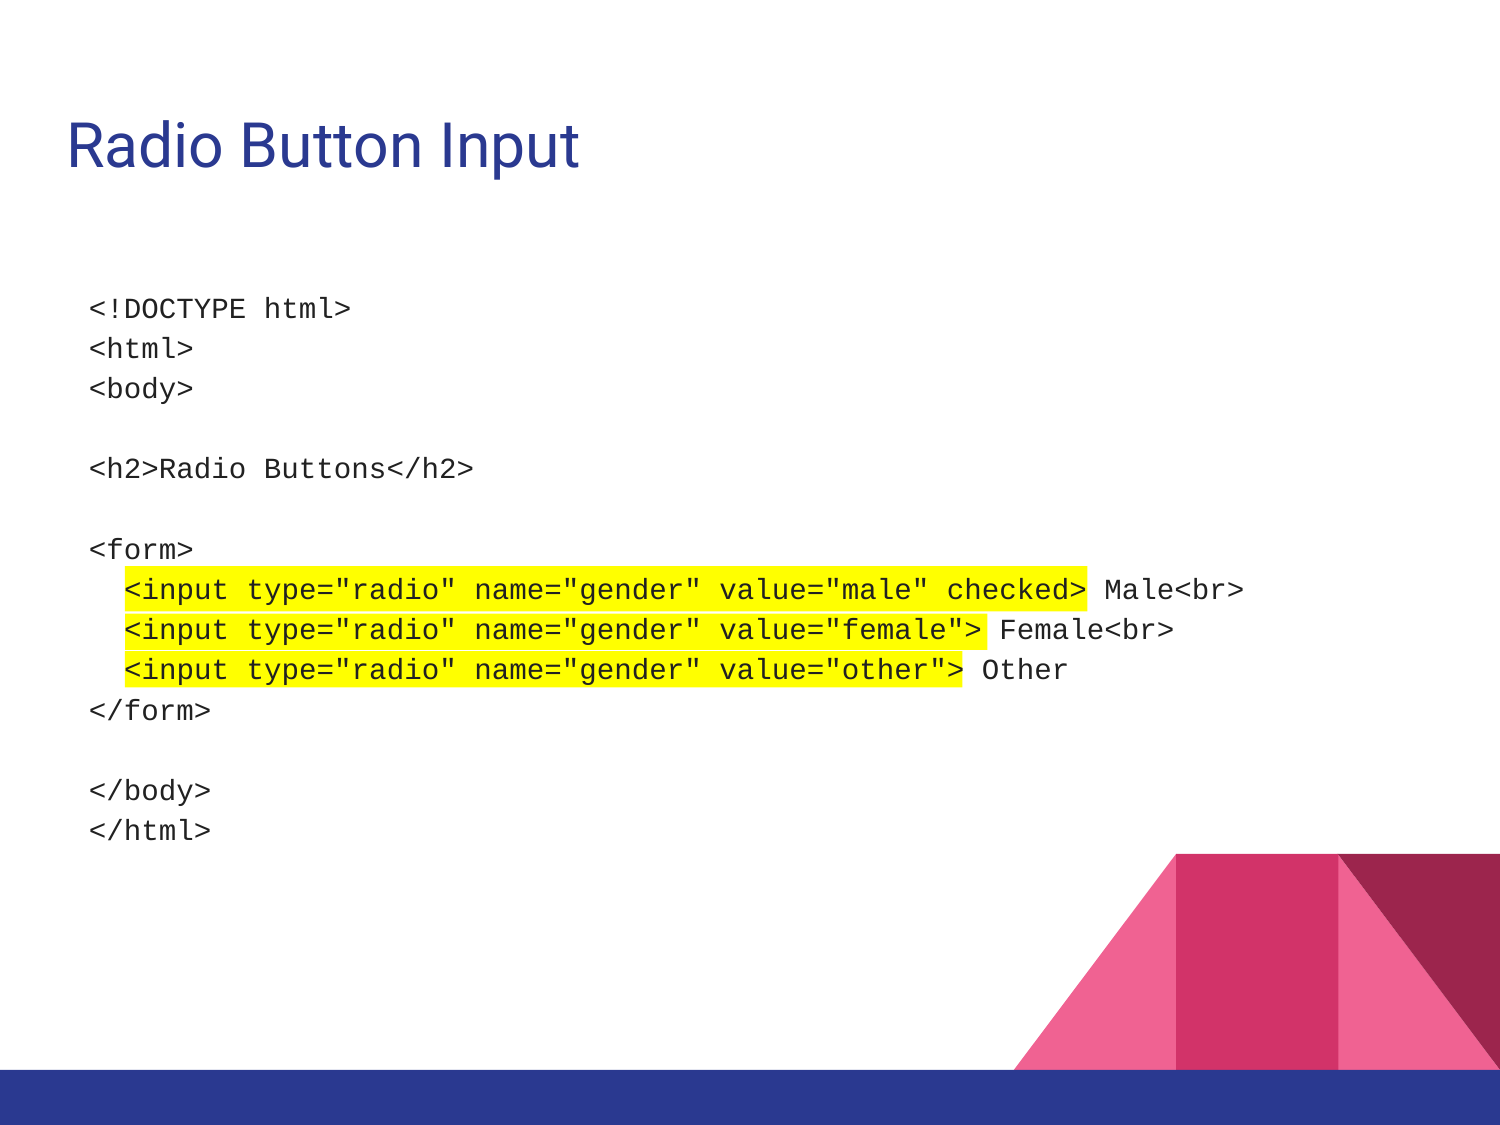

# Radio Button Input
<!DOCTYPE html>
<html>
<body>

<h2>Radio Buttons</h2>

<form>
  <input type="radio" name="gender" value="male" checked> Male<br>
  <input type="radio" name="gender" value="female"> Female<br>
  <input type="radio" name="gender" value="other"> Other
</form>

</body>
</html>